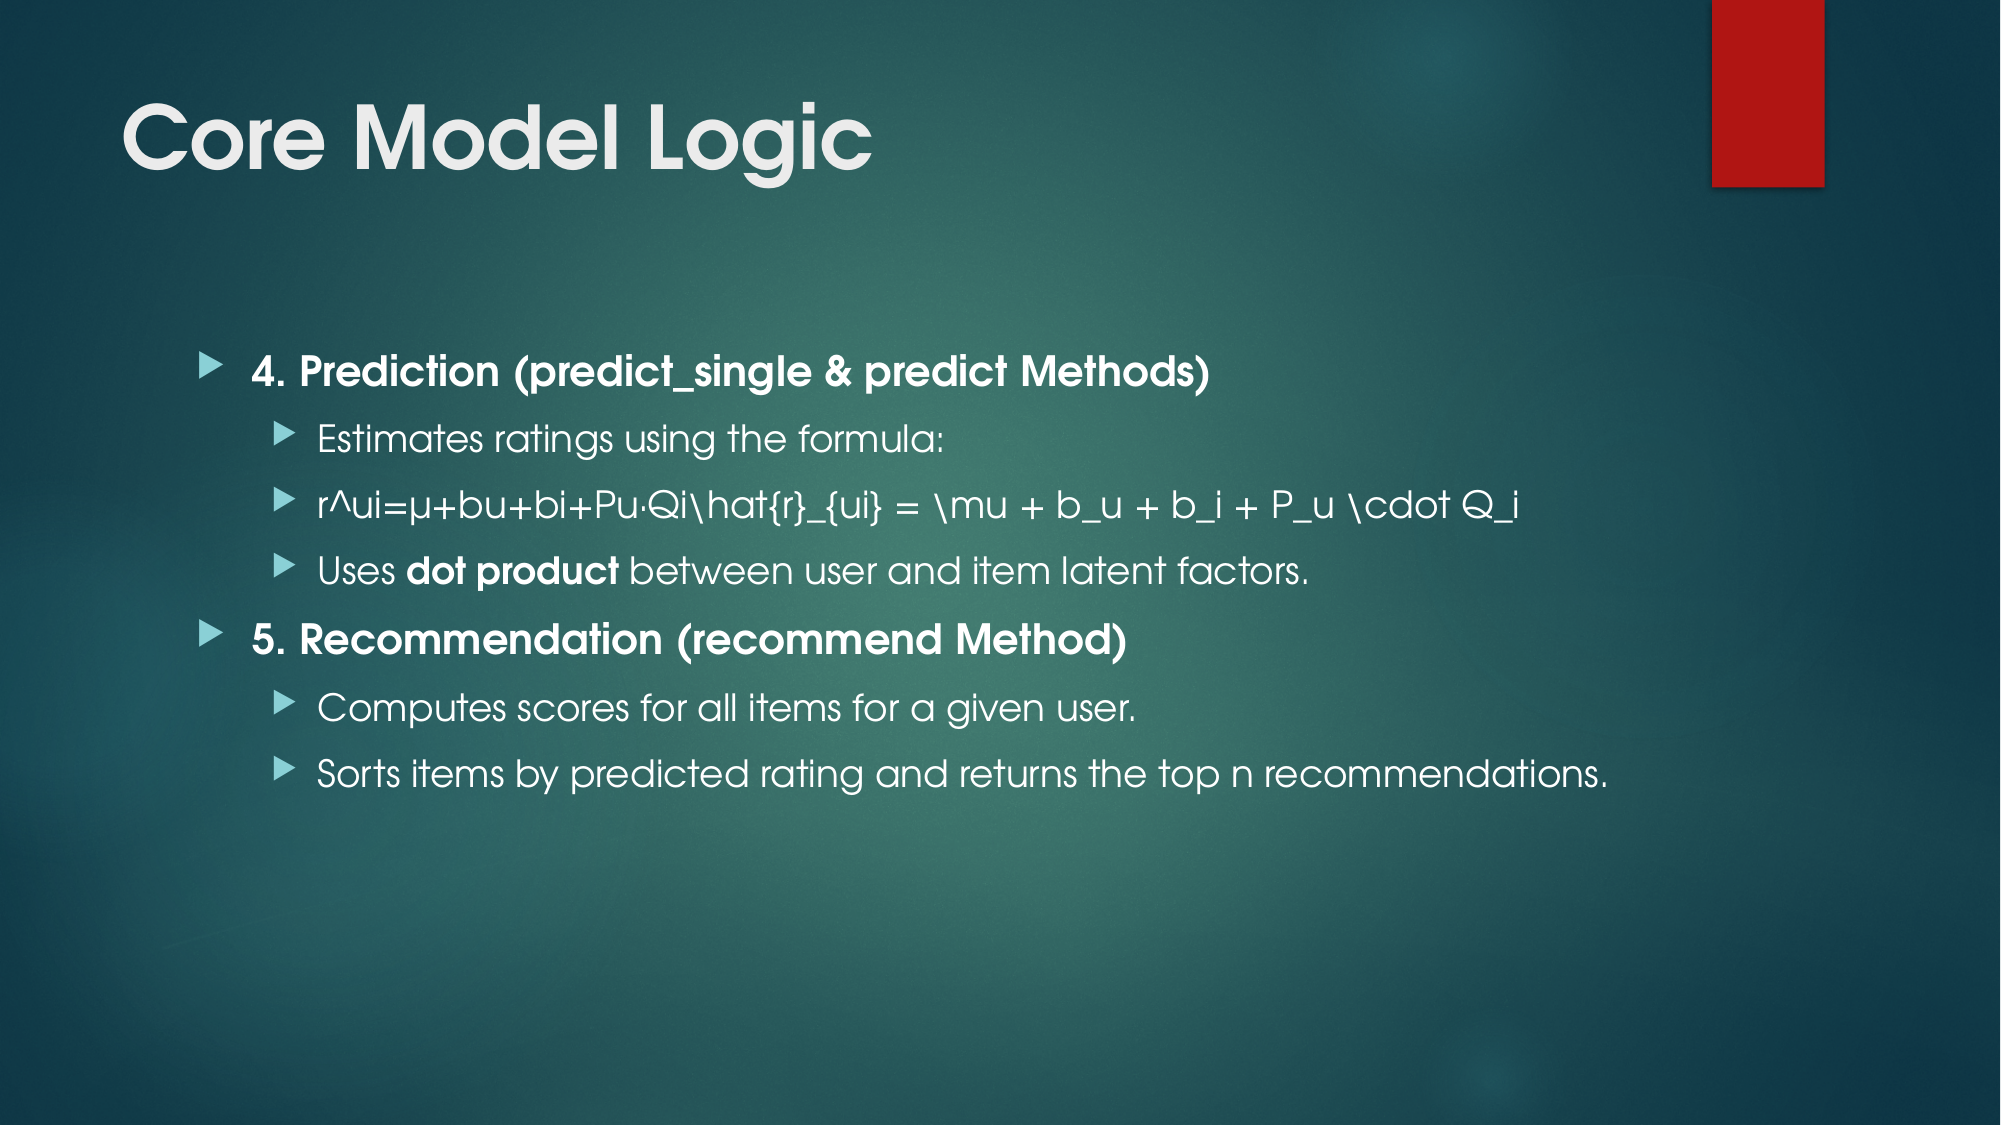

# Core Model Logic
4. Prediction (predict_single & predict Methods)
Estimates ratings using the formula:
r^ui=μ+bu+bi+Pu⋅Qi\hat{r}_{ui} = \mu + b_u + b_i + P_u \cdot Q_i
Uses dot product between user and item latent factors.
5. Recommendation (recommend Method)
Computes scores for all items for a given user.
Sorts items by predicted rating and returns the top n recommendations.